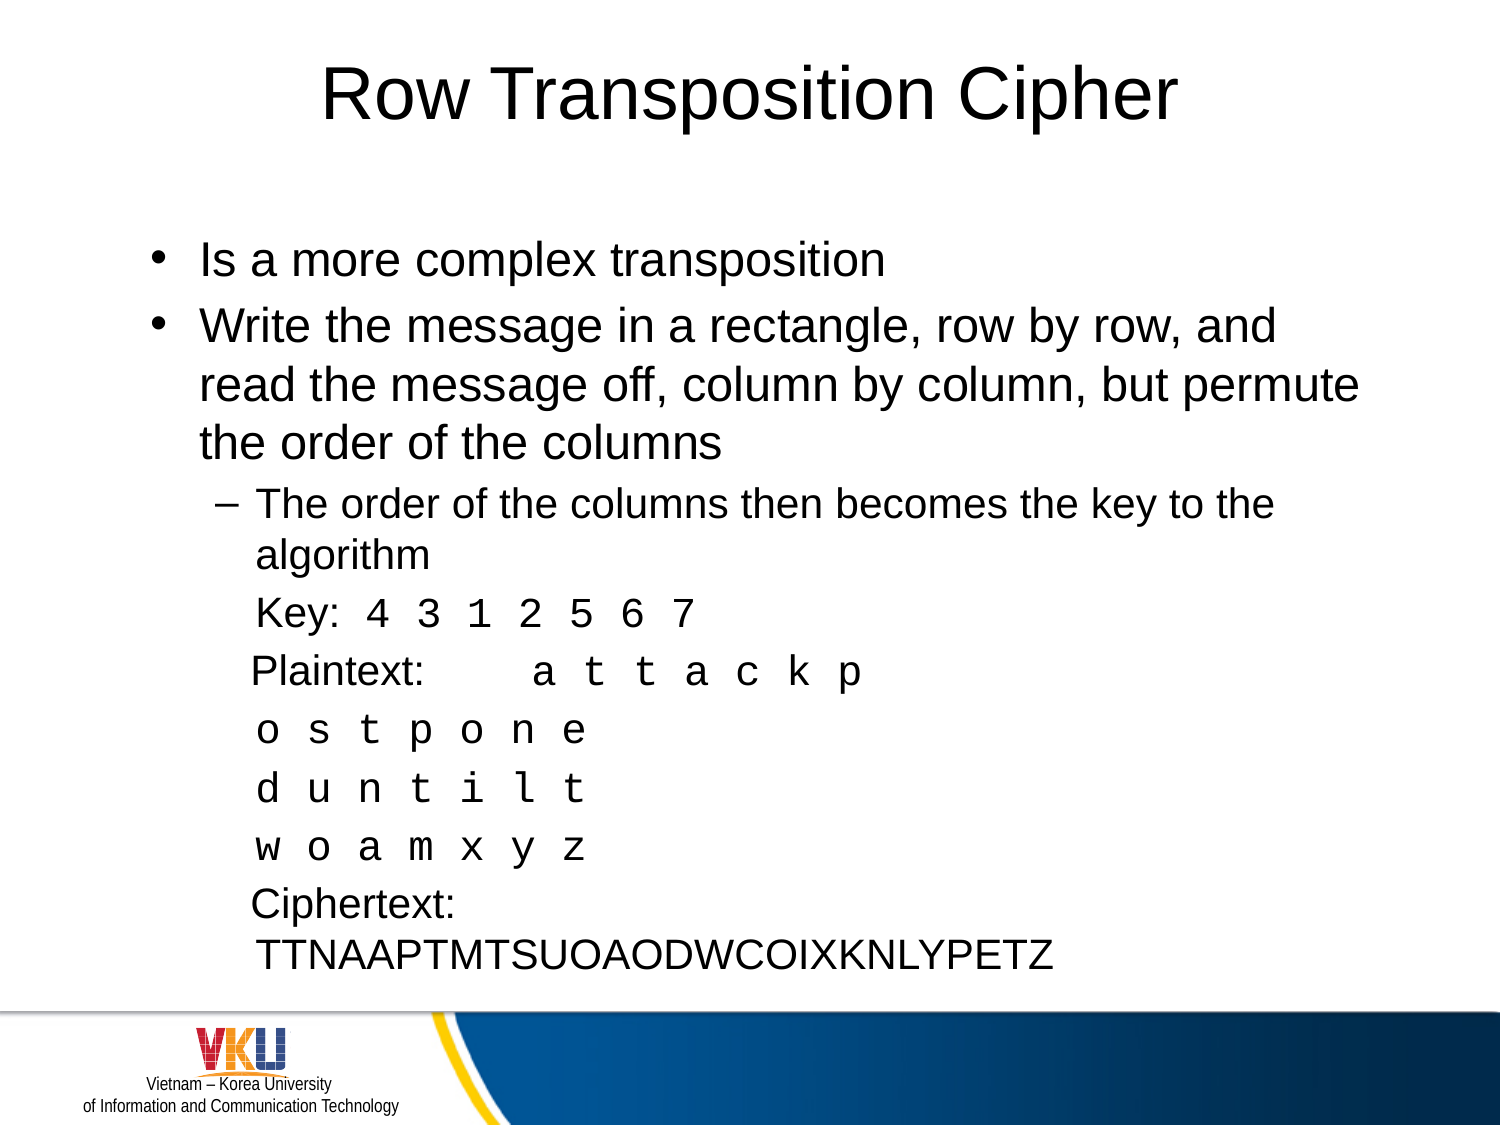

# Row Transposition Cipher
Is a more complex transposition
Write the message in a rectangle, row by row, and read the message off, column by column, but permute the order of the columns
The order of the columns then becomes the key to the algorithm
	Key: 		4 3 1 2 5 6 7
   Plaintext:         a t t a c k p
				o s t p o n e
				d u n t i l t
				w o a m x y z
   Ciphertext:               TTNAAPTMTSUOAODWCOIXKNLYPETZ